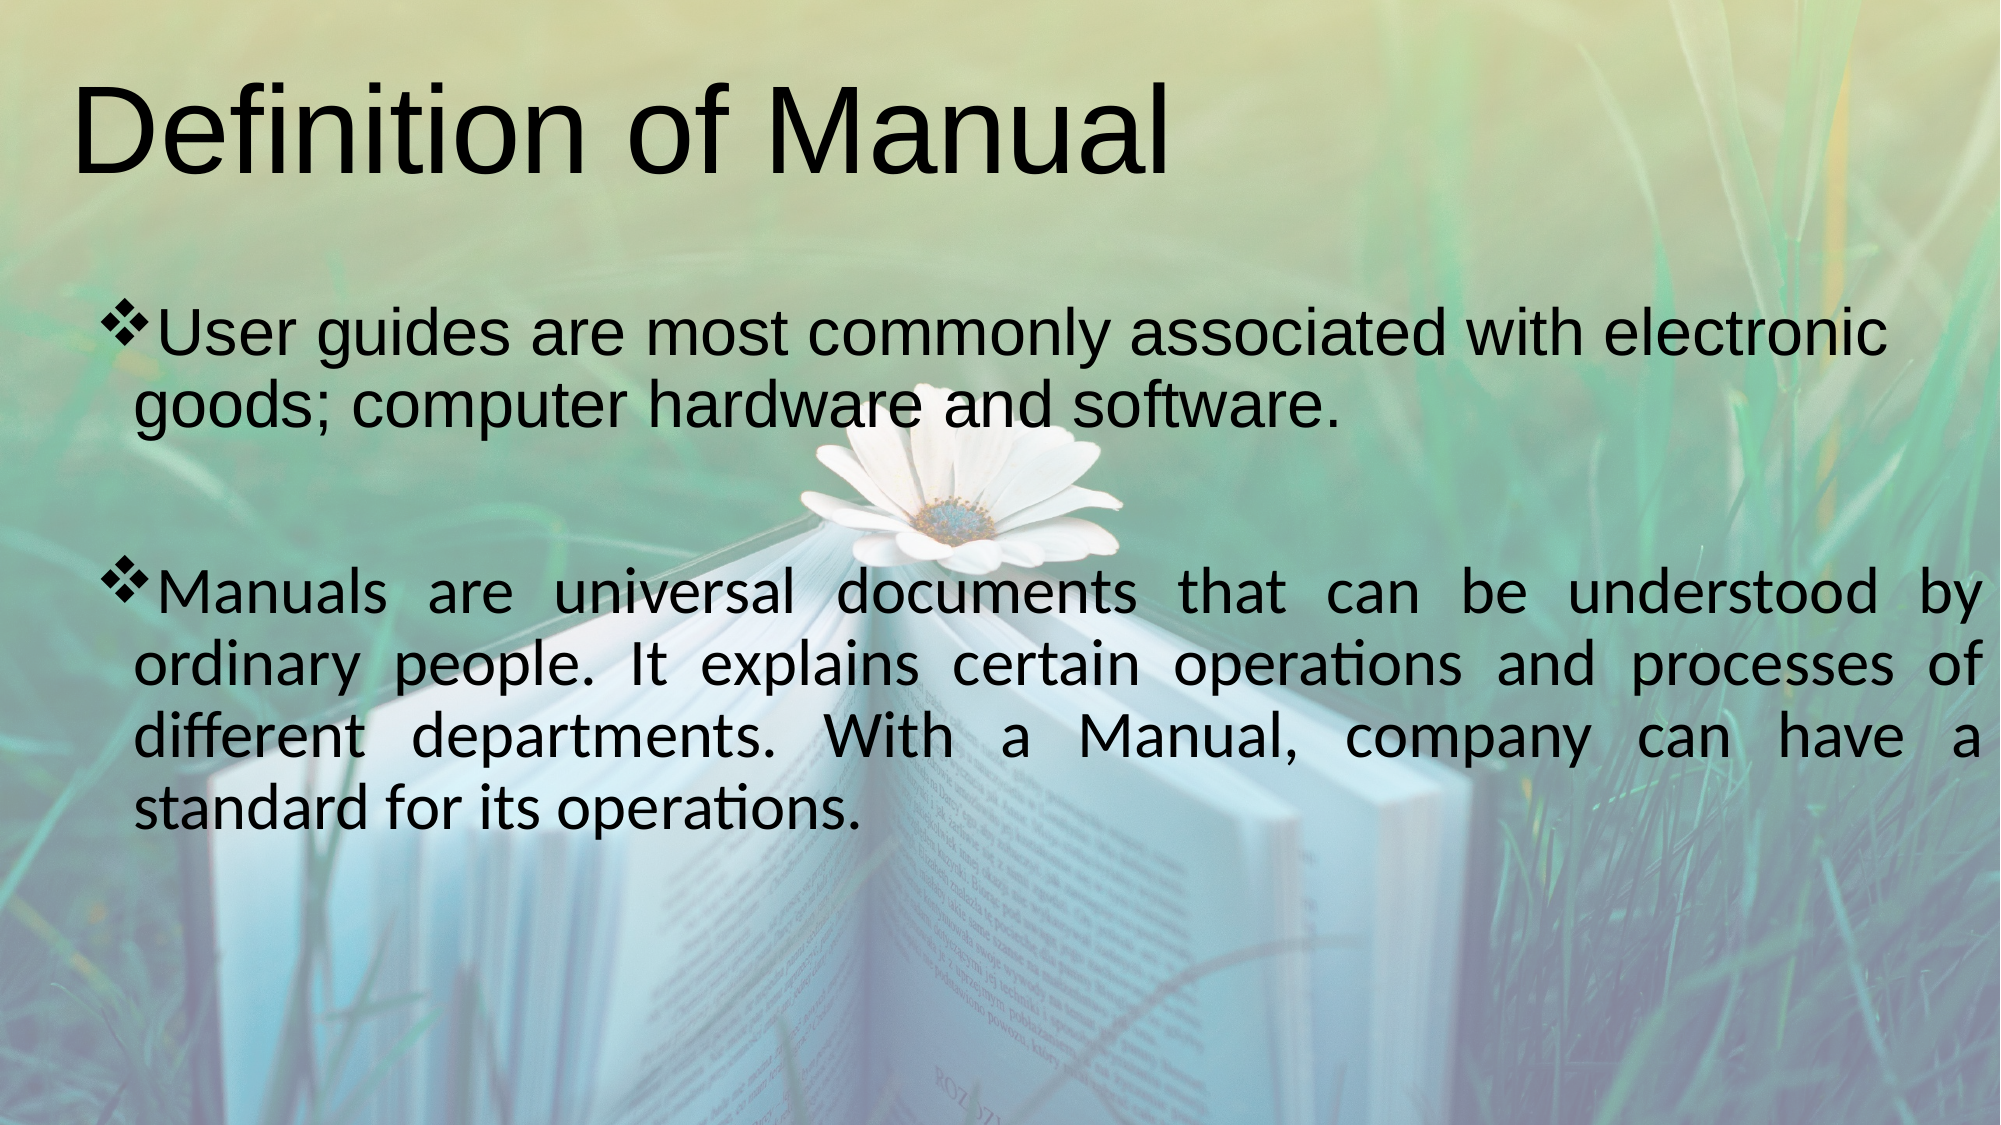

# Definition of Manual
User guides are most commonly associated with electronic    goods; computer hardware and software.

Manuals are universal documents that can be understood by ordinary people. It explains certain operations and processes of different departments. With a Manual, company can have a standard for its operations.